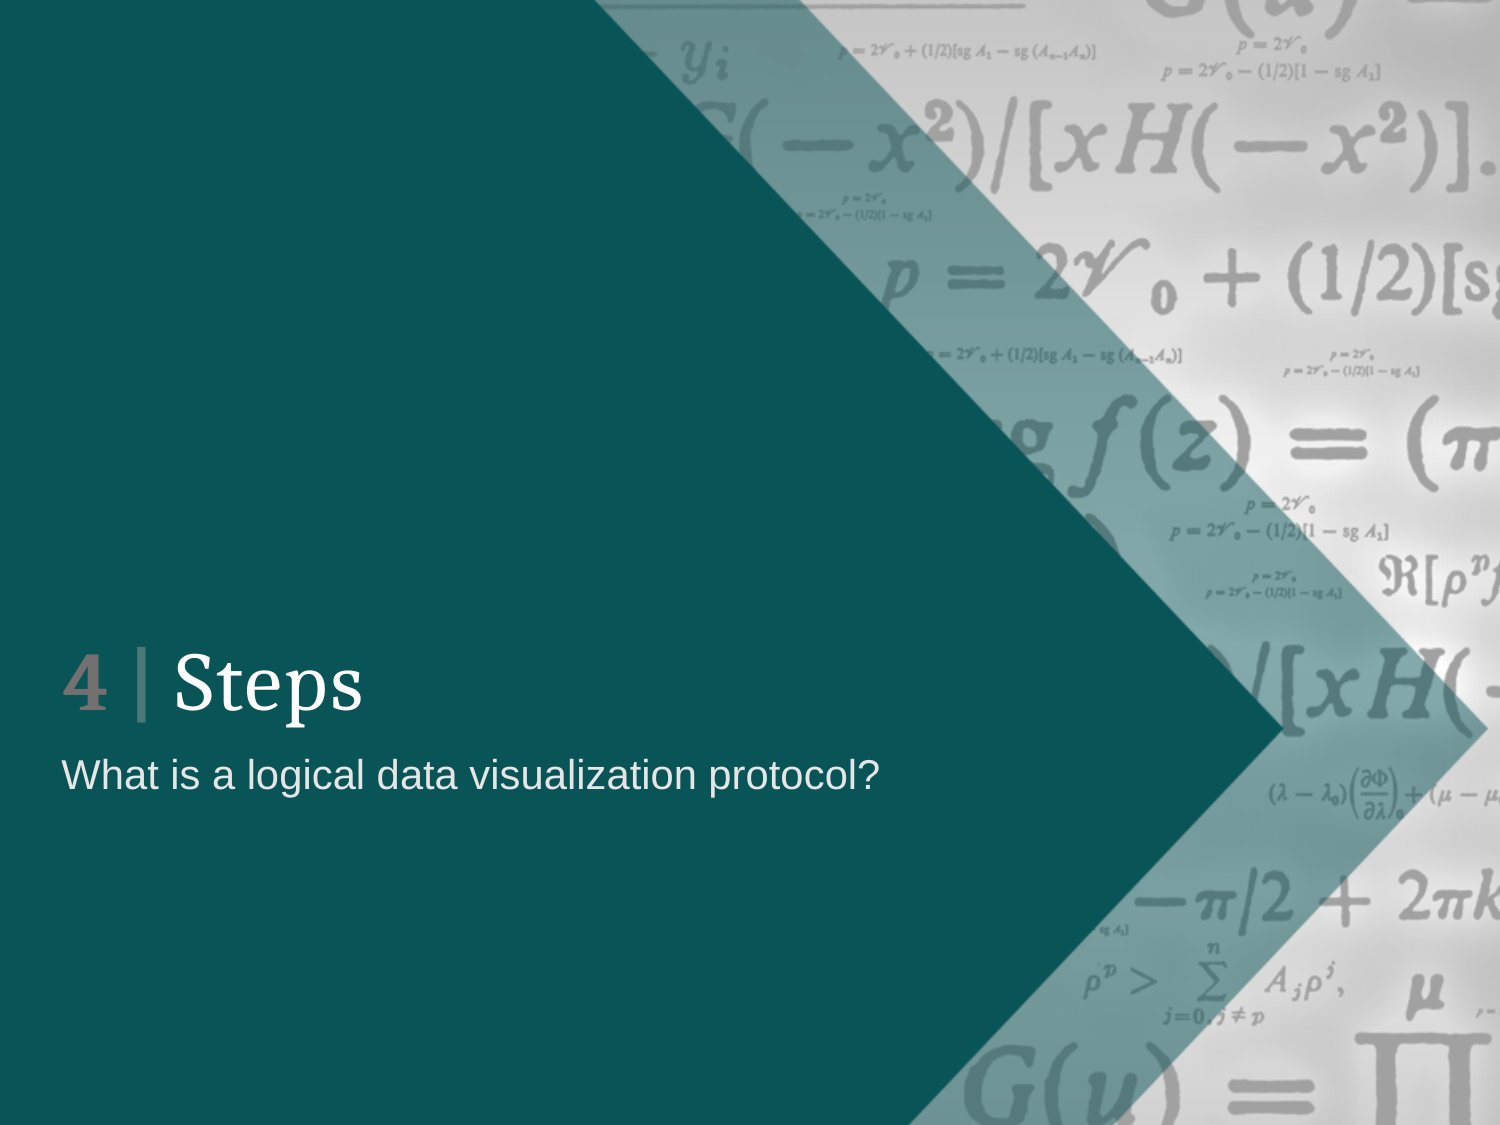

# 4 | Steps
What is a logical data visualization protocol?